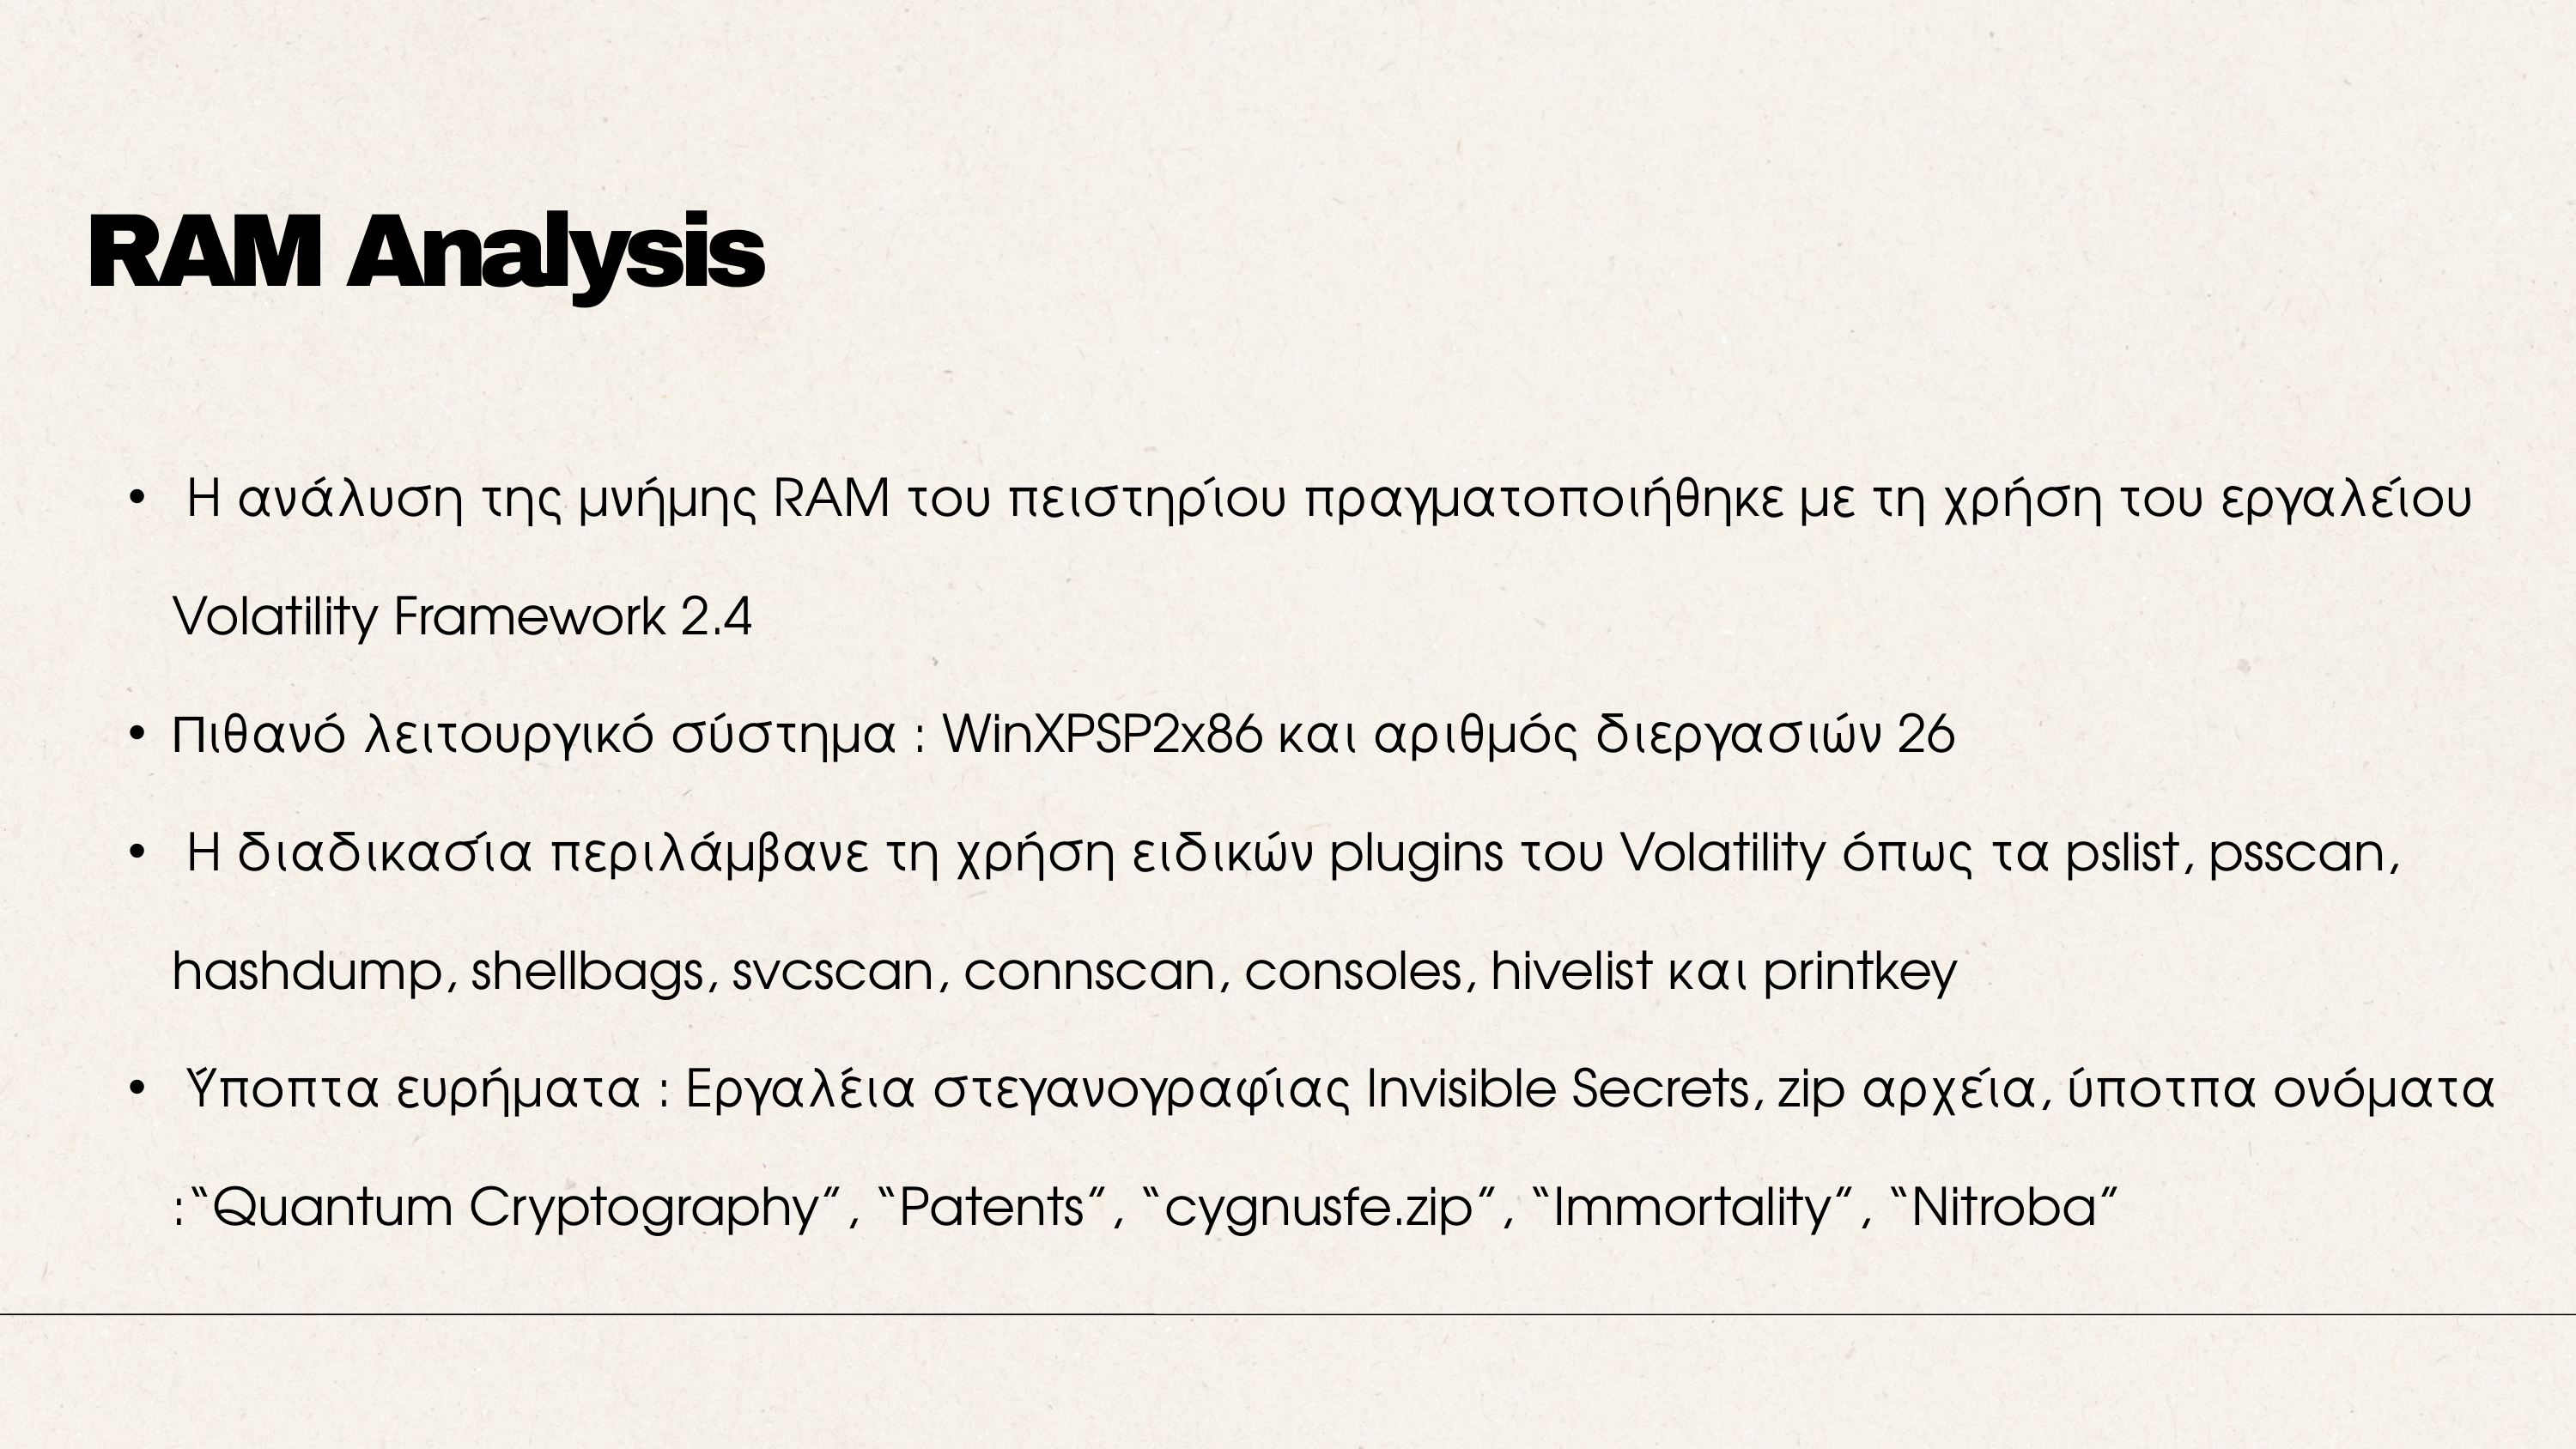

RAM Analysis
 Η ανάλυση της μνήμης RAM του πειστηρίου πραγματοποιήθηκε με τη χρήση του εργαλείου Volatility Framework 2.4
Πιθανό λειτουργικό σύστημα : WinXPSP2x86 και αριθμός διεργασιών 26
 Η διαδικασία περιλάμβανε τη χρήση ειδικών plugins του Volatility όπως τα pslist, psscan, hashdump, shellbags, svcscan, connscan, consoles, hivelist και printkey
 Ύποπτα ευρήματα : Εργαλέια στεγανογραφίας Invisible Secrets, zip αρχεία, ύποτπα ονόματα :“Quantum Cryptography”, “Patents”, “cygnusfe.zip”, “Immortality”, “Nitroba”